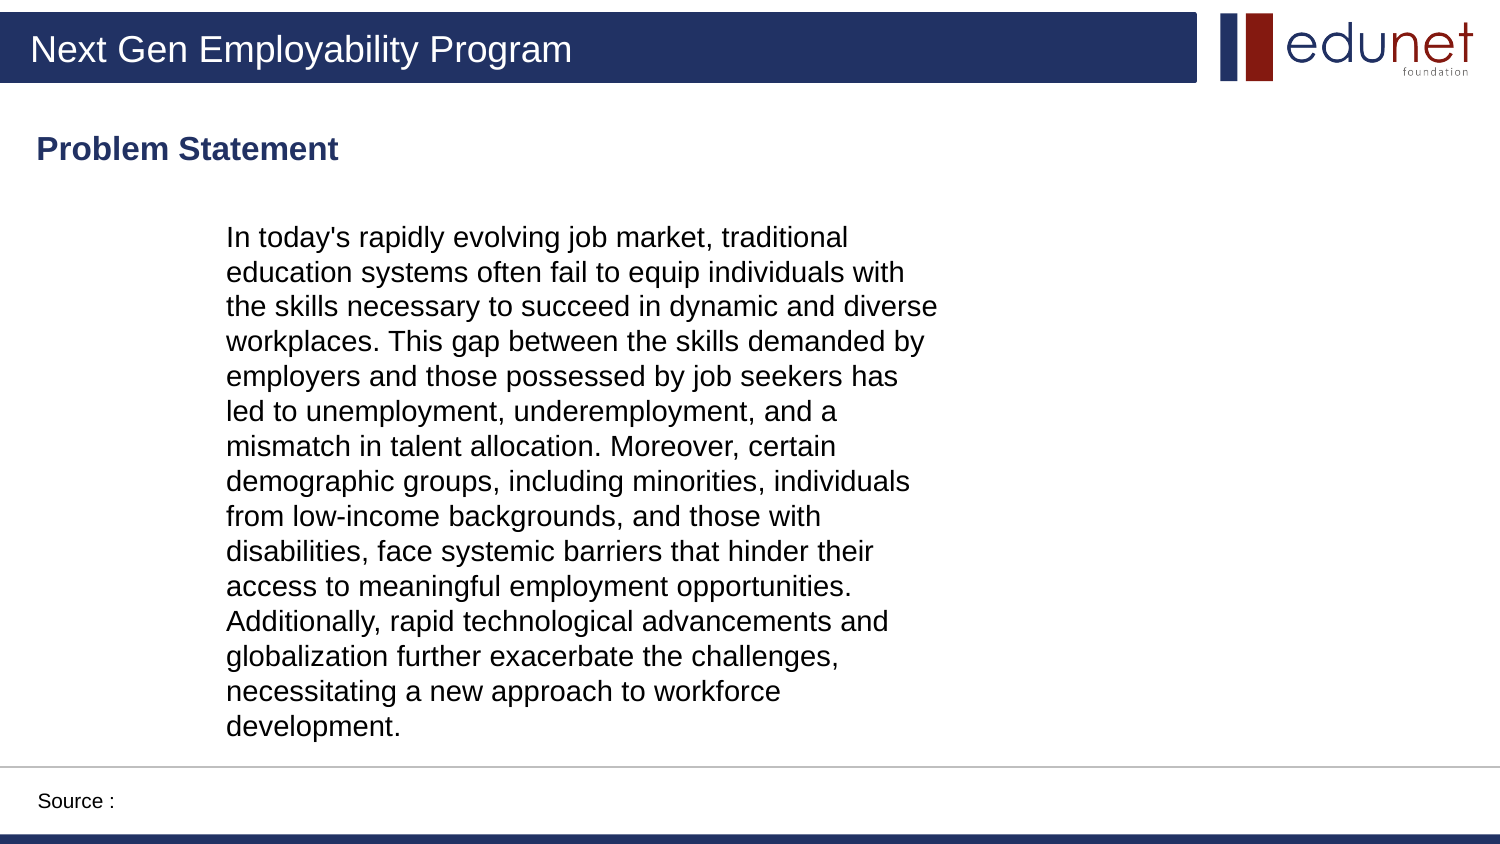

Problem Statement
In today's rapidly evolving job market, traditional education systems often fail to equip individuals with the skills necessary to succeed in dynamic and diverse workplaces. This gap between the skills demanded by employers and those possessed by job seekers has led to unemployment, underemployment, and a mismatch in talent allocation. Moreover, certain demographic groups, including minorities, individuals from low-income backgrounds, and those with disabilities, face systemic barriers that hinder their access to meaningful employment opportunities. Additionally, rapid technological advancements and globalization further exacerbate the challenges, necessitating a new approach to workforce development.
Source :